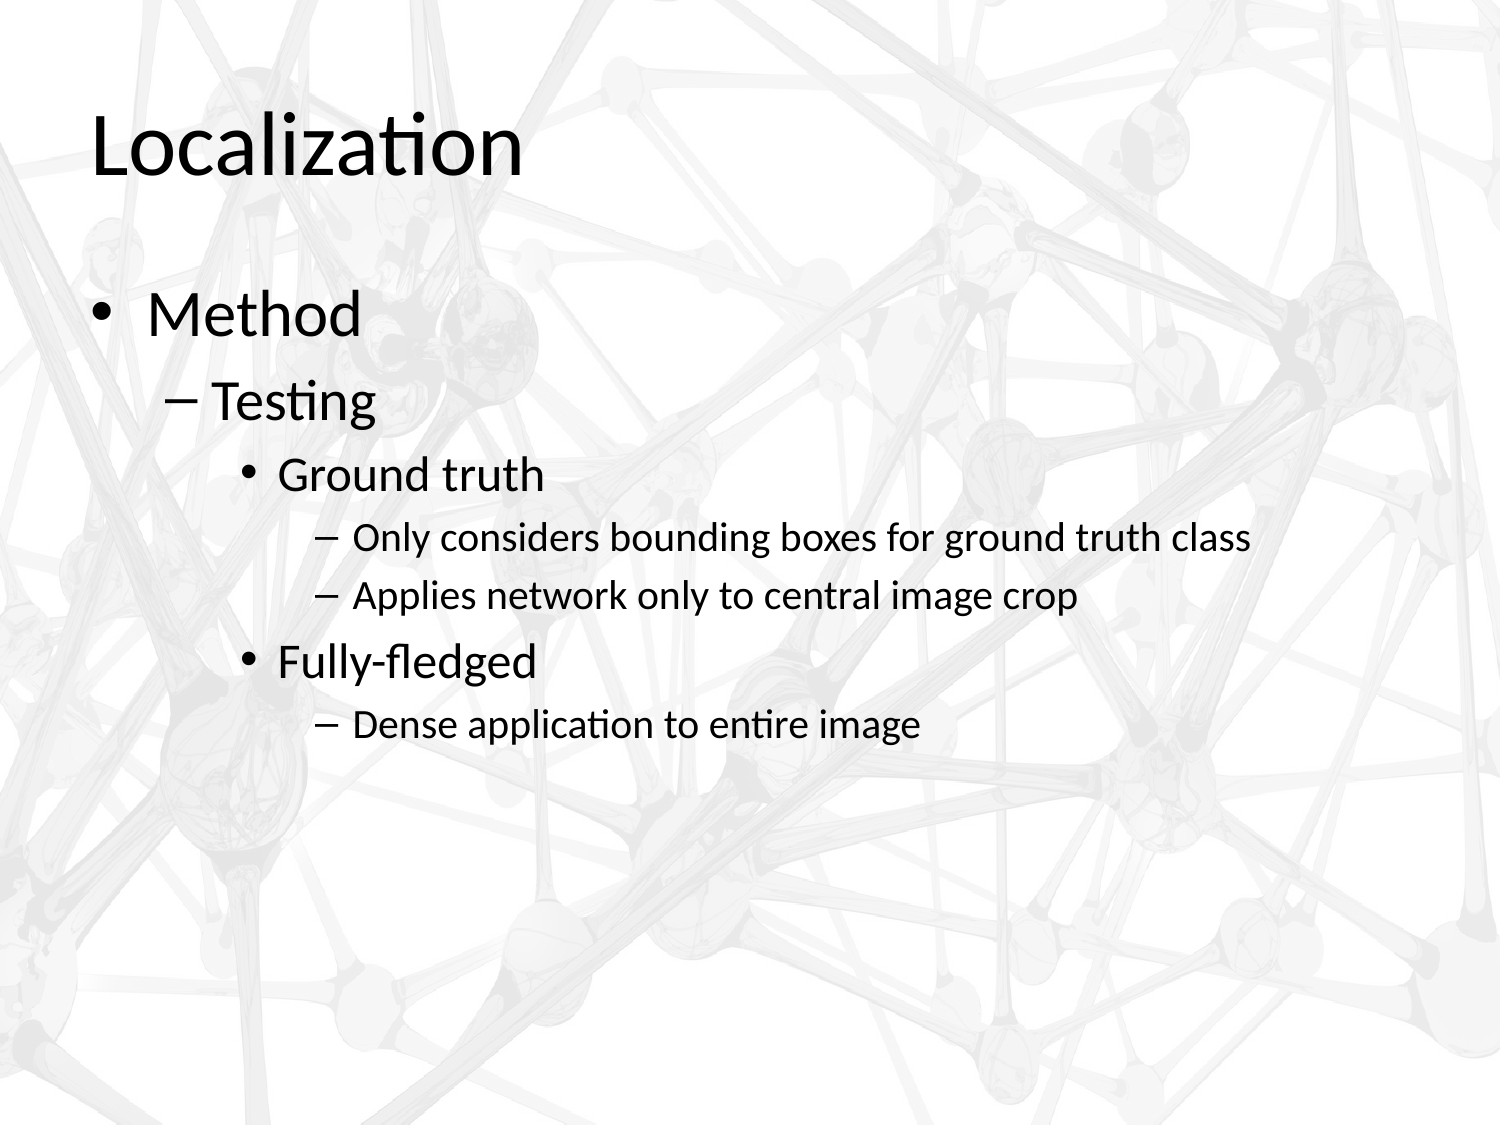

# Localization
Method
Testing
Ground truth
Only considers bounding boxes for ground truth class
Applies network only to central image crop
Fully-fledged
Dense application to entire image